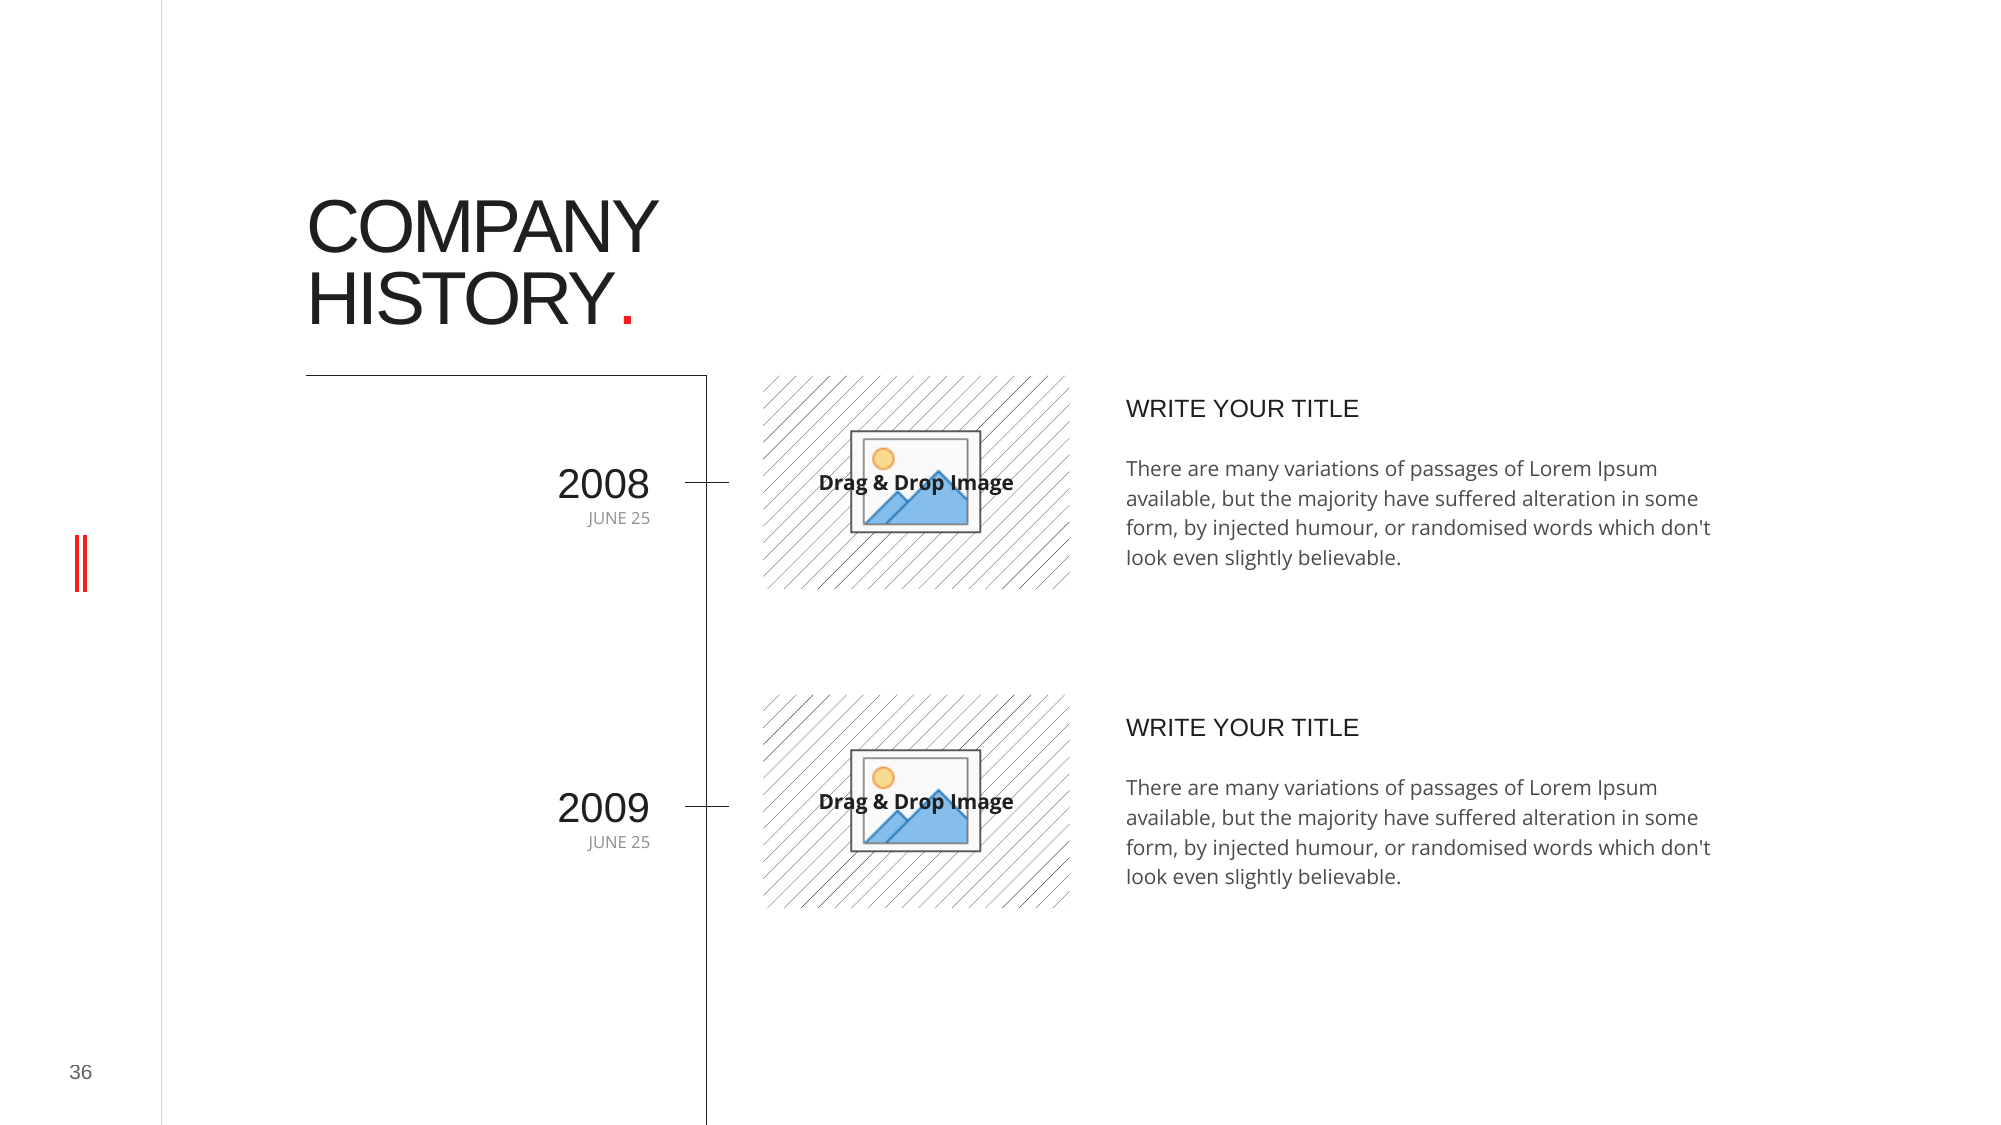

# COMPANY HISTORY.

WRITE YOUR TITLE
There are many variations of passages of Lorem Ipsum available, but the majority have suffered alteration in some form, by injected humour, or randomised words which don't look even slightly believable.
2008
JUNE 25

WRITE YOUR TITLE
There are many variations of passages of Lorem Ipsum available, but the majority have suffered alteration in some form, by injected humour, or randomised words which don't look even slightly believable.
2009
JUNE 25
36